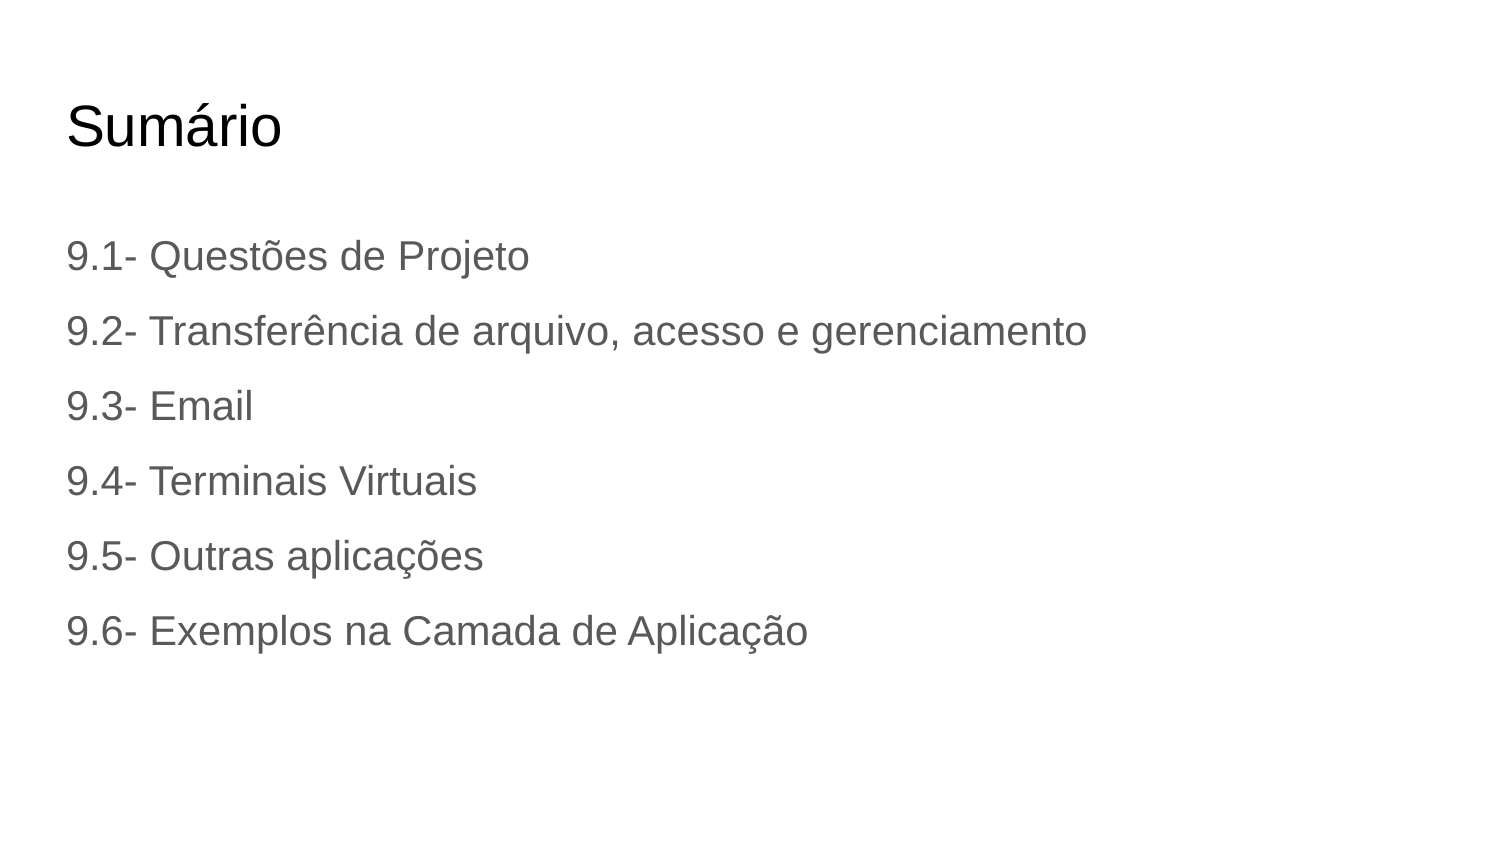

# Sumário
9.1- Questões de Projeto
9.2- Transferência de arquivo, acesso e gerenciamento
9.3- Email
9.4- Terminais Virtuais
9.5- Outras aplicações
9.6- Exemplos na Camada de Aplicação